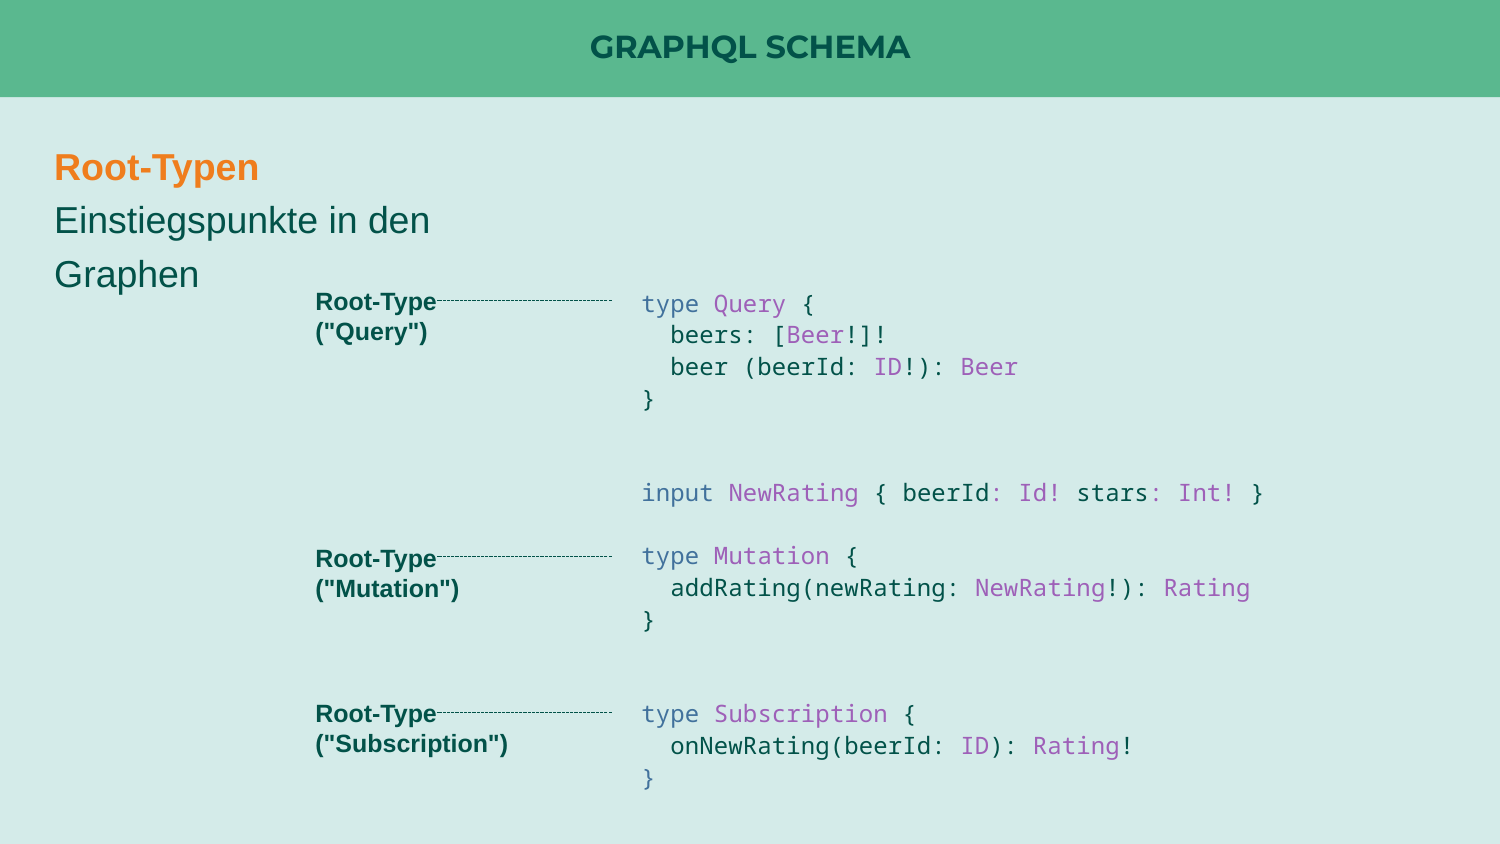

# GraphQL Schema
Root-Typen
Einstiegspunkte in den Graphen
Root-Type
("Query")
type Query {
  beers: [Beer!]!
  beer (beerId: ID!): Beer
}

input NewRating { beerId: Id! stars: Int! }

type Mutation {
  addRating(newRating: NewRating!): Rating
}

type Subscription {
  onNewRating(beerId: ID): Rating!
}

Root-Type
("Mutation")
Root-Type
("Subscription")